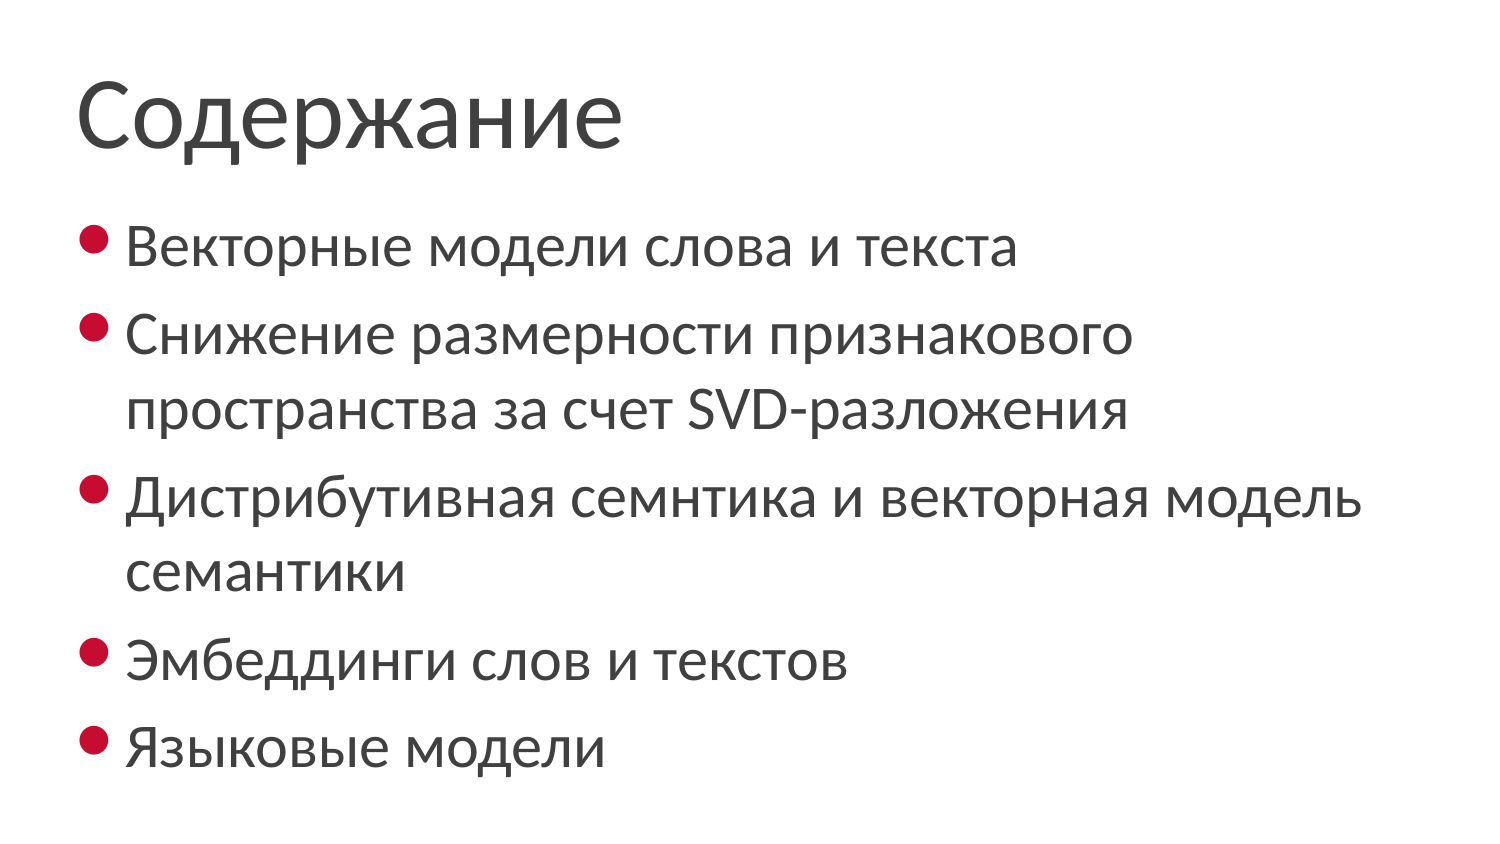

# Содержание
Векторные модели слова и текста
Снижение размерности признакового пространства за счет SVD-разложения
Дистрибутивная семнтика и векторная модель семантики
Эмбеддинги слов и текстов
Языковые модели